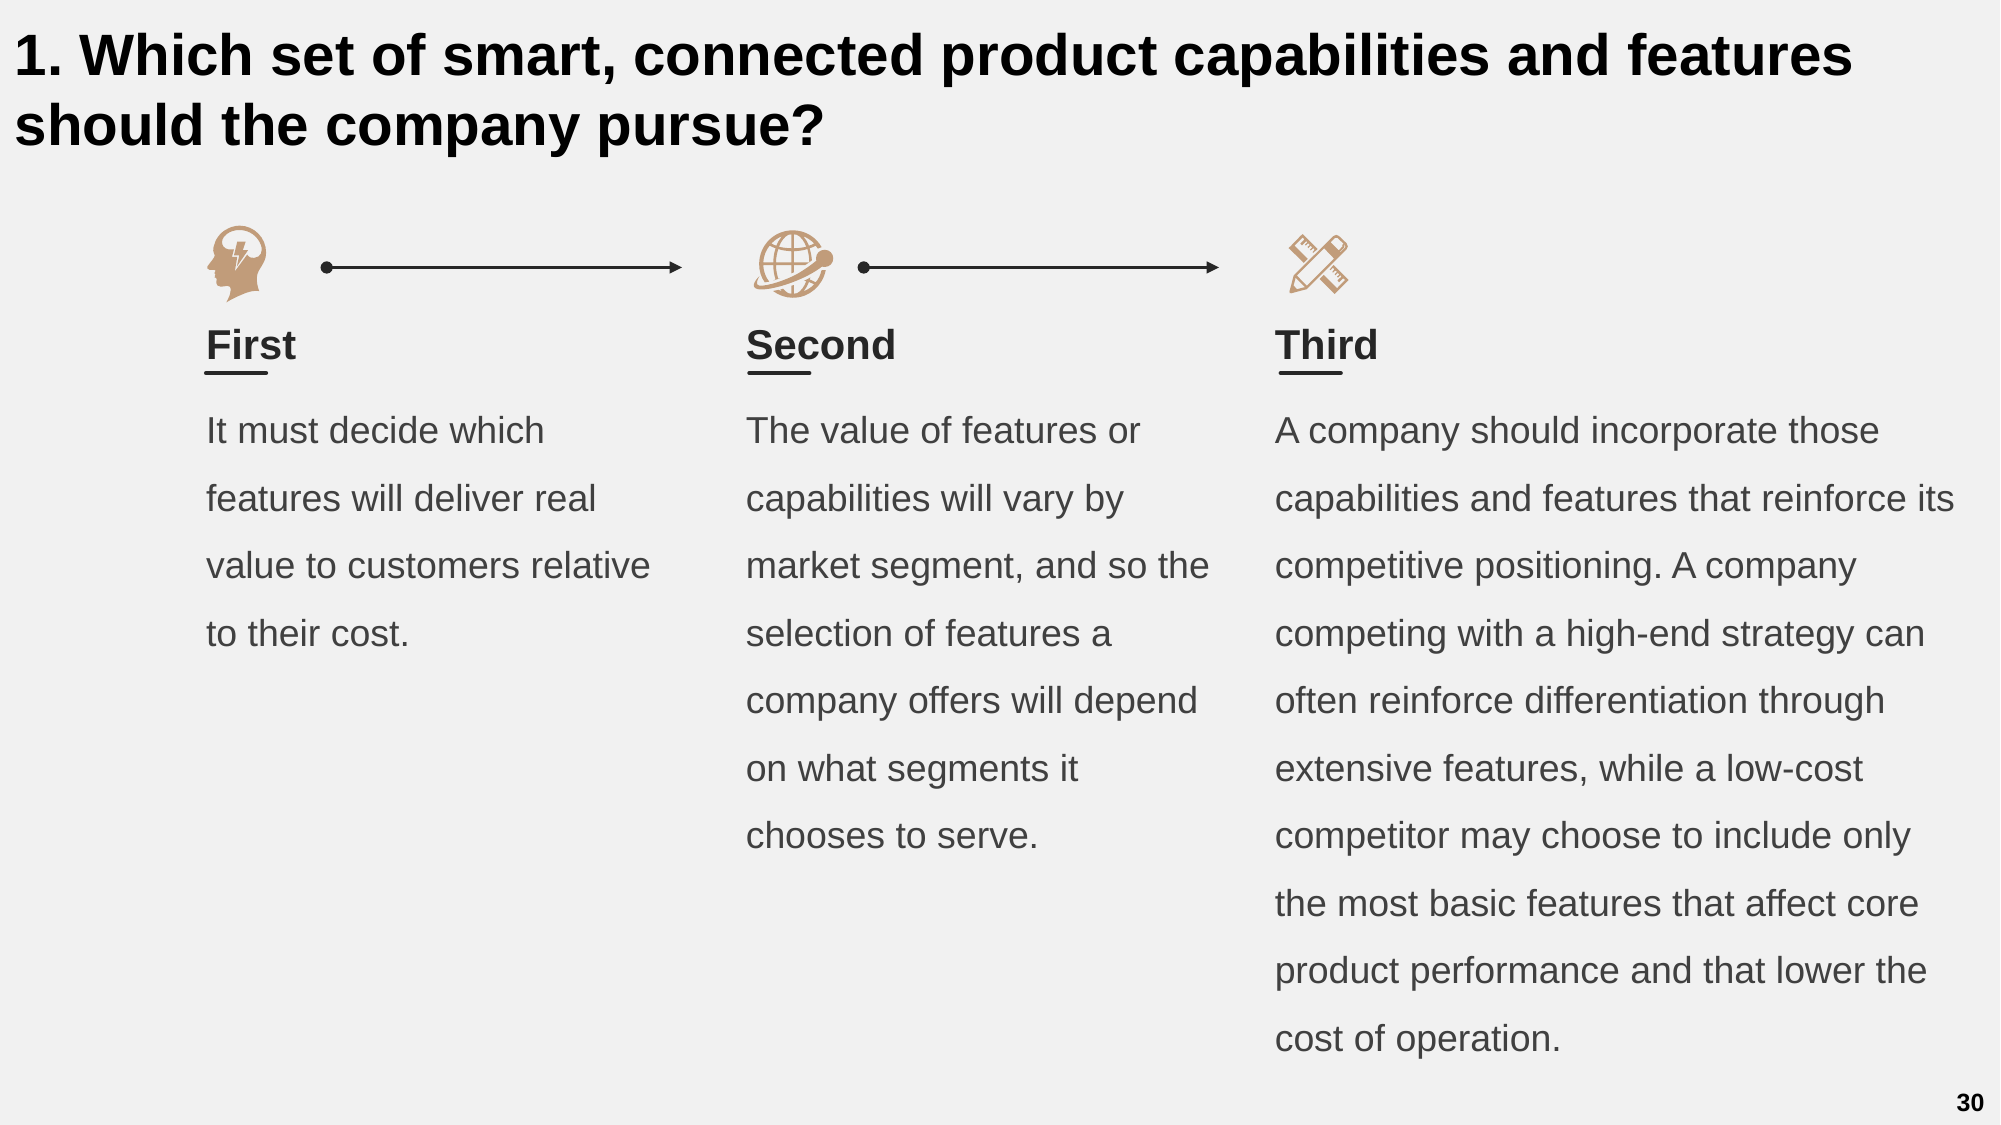

1. Which set of smart, connected product capabilities and features should the company pursue?

Second
The value of features or capabilities will vary by market segment, and so the selection of features a company offers will depend on what segments it chooses to serve.
Third
A company should incorporate those capabilities and features that reinforce its competitive positioning. A company competing with a high-end strategy can often reinforce differentiation through extensive features, while a low-cost competitor may choose to include only the most basic features that affect core product performance and that lower the cost of operation.
First
It must decide which features will deliver real value to customers relative to their cost.
30